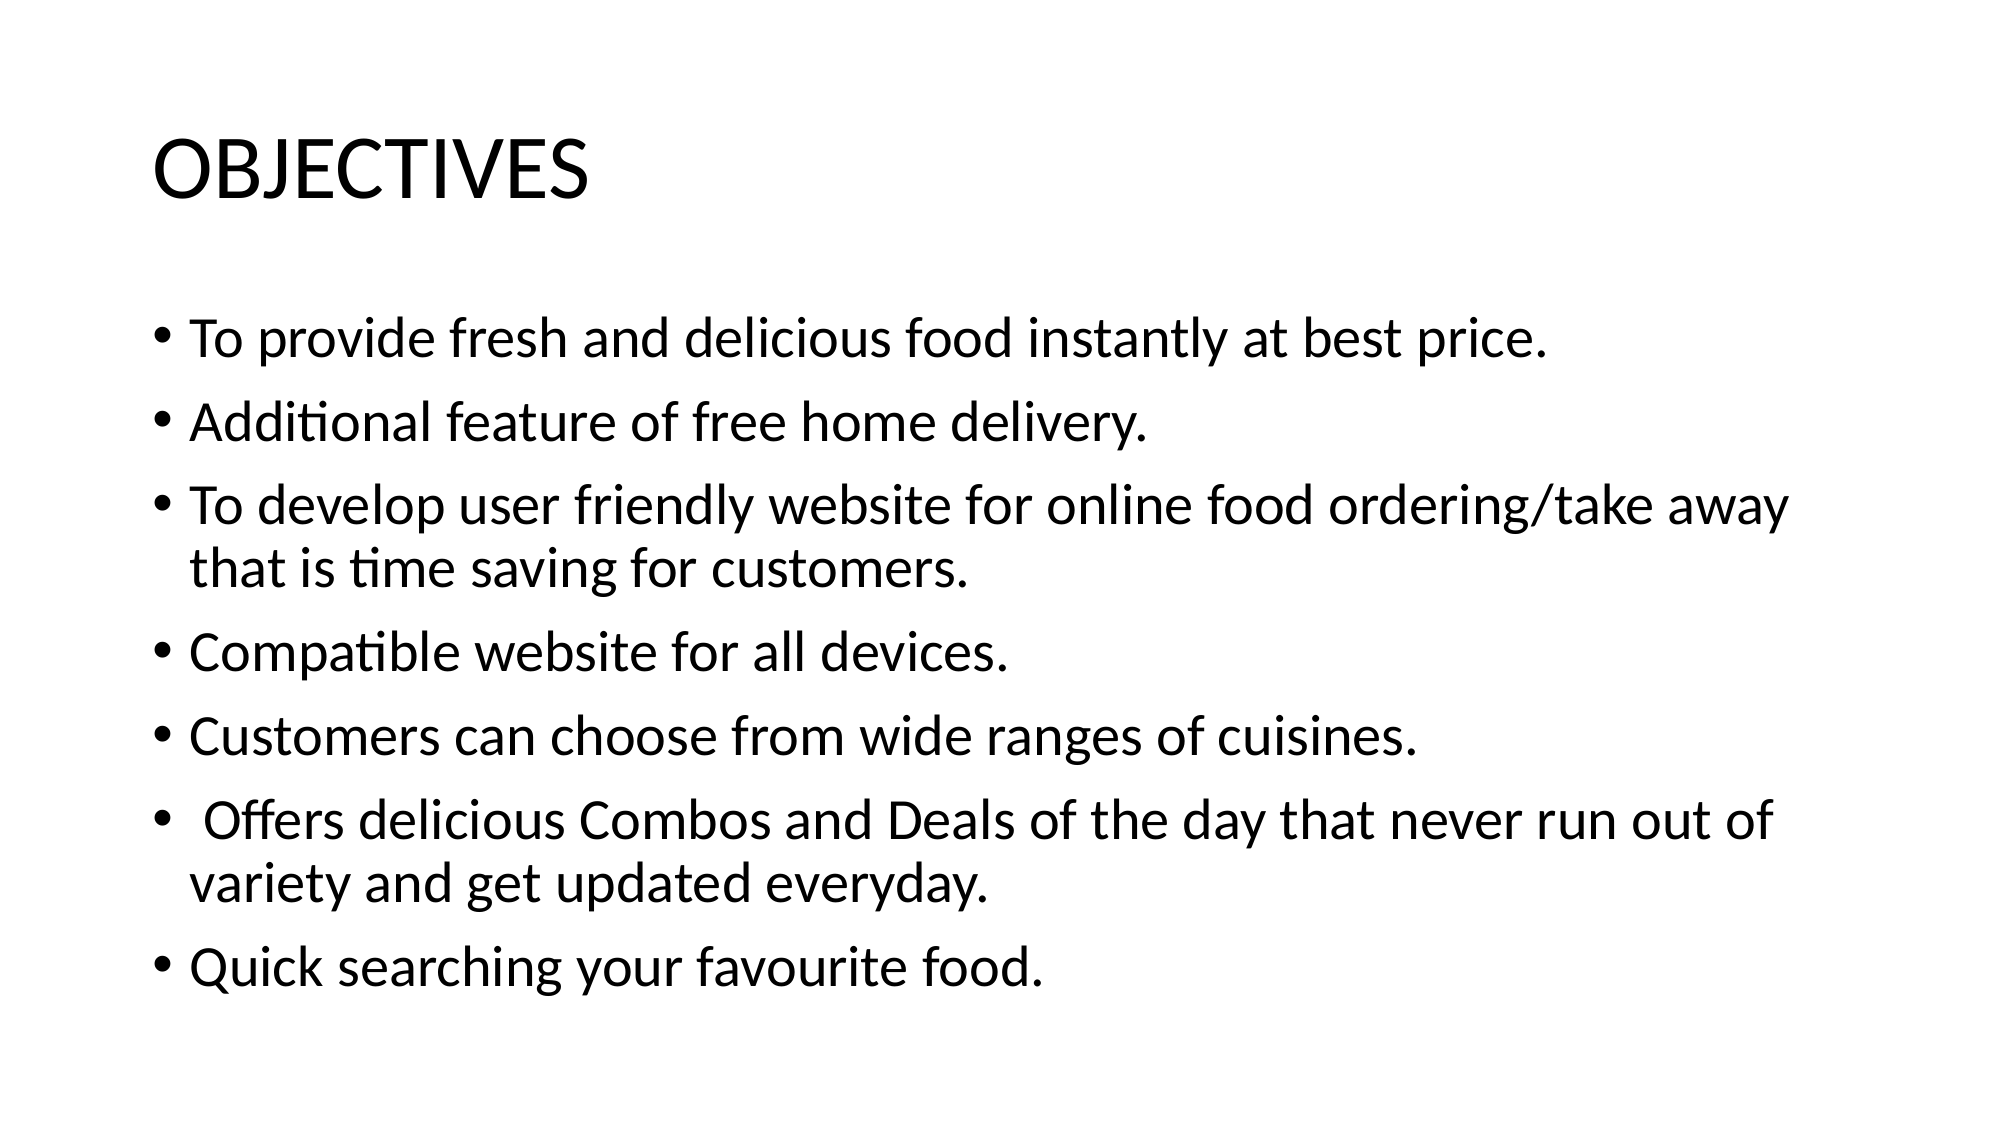

# OBJECTIVES
To provide fresh and delicious food instantly at best price.
Additional feature of free home delivery.
To develop user friendly website for online food ordering/take away that is time saving for customers.
Compatible website for all devices.
Customers can choose from wide ranges of cuisines.
 Offers delicious Combos and Deals of the day that never run out of variety and get updated everyday.
Quick searching your favourite food.